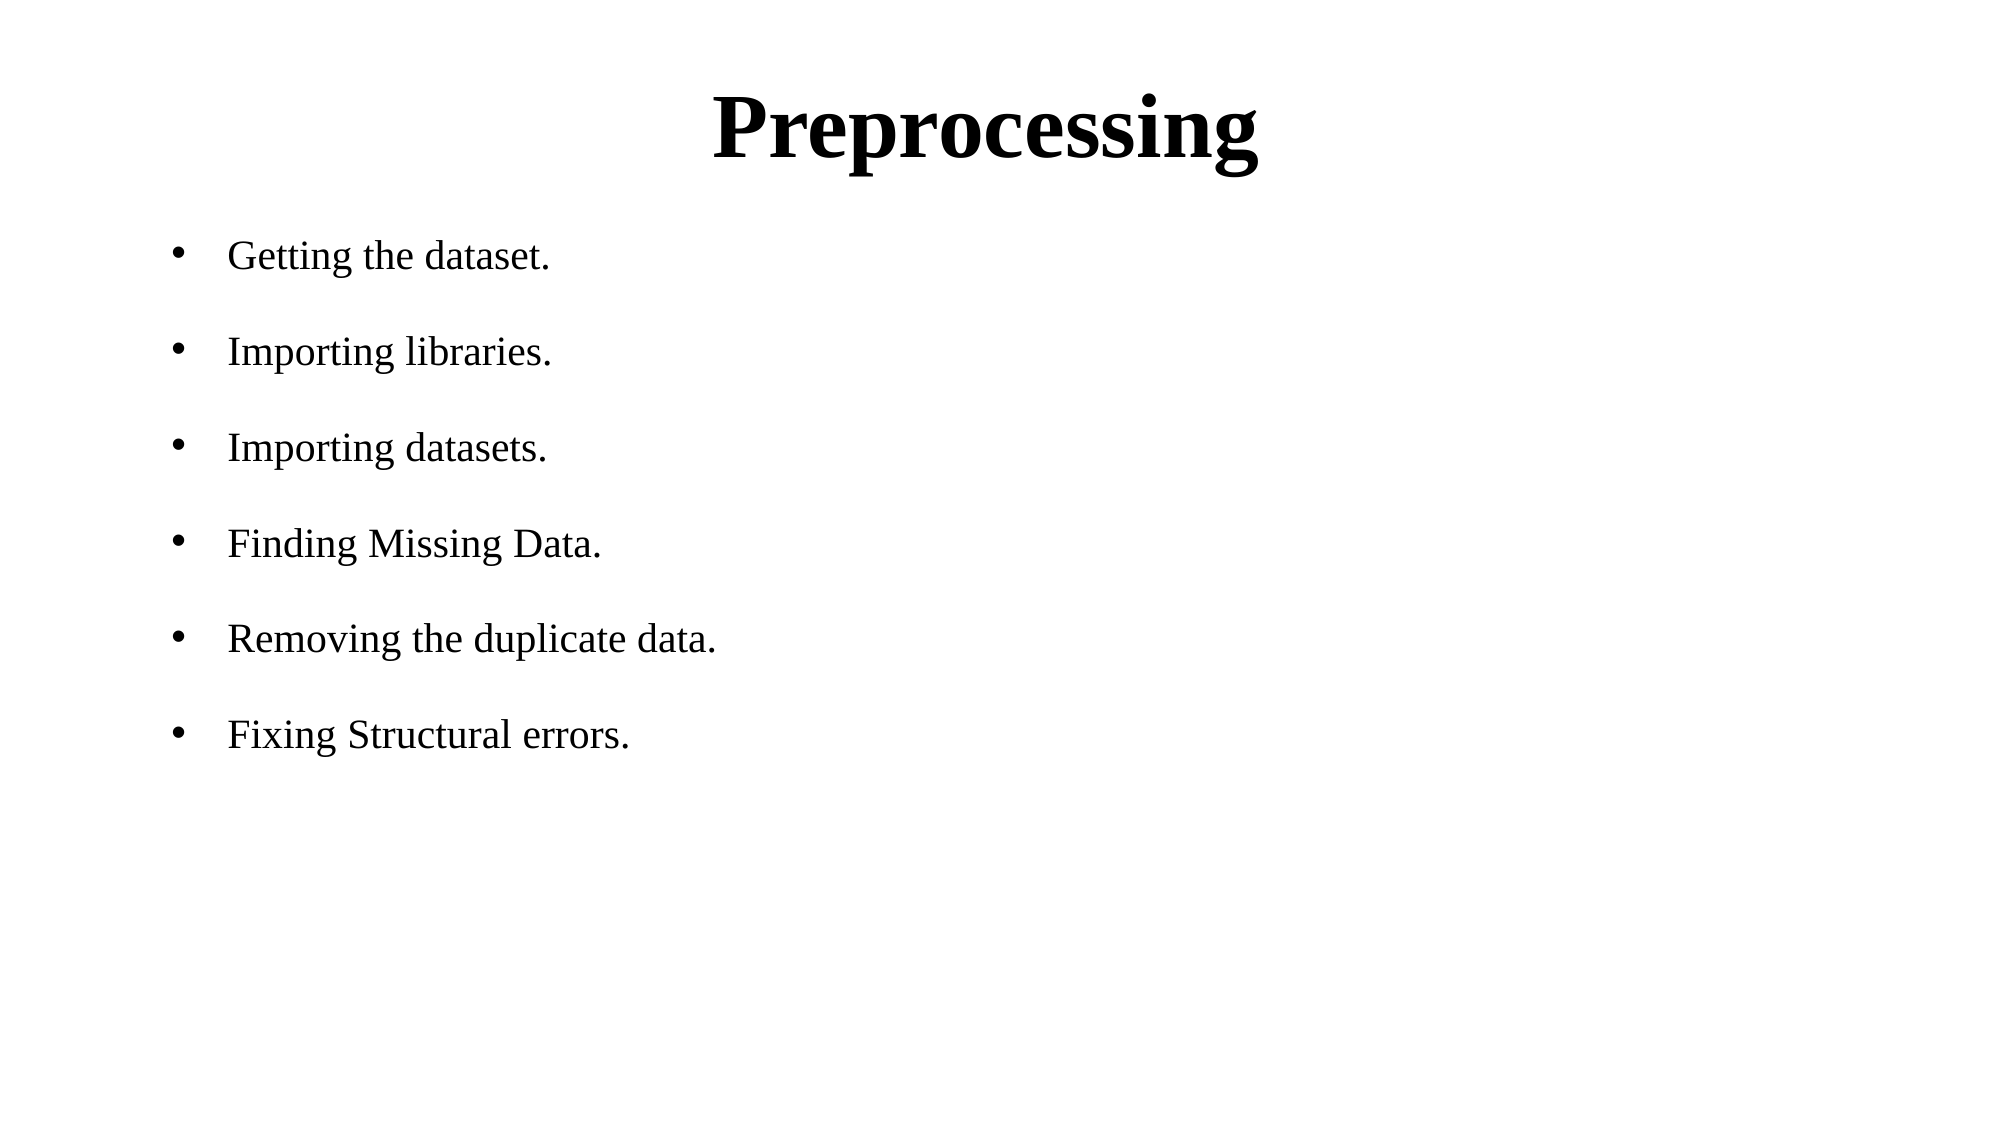

# Preprocessing
Getting the dataset.
Importing libraries.
Importing datasets.
Finding Missing Data.
Removing the duplicate data.
Fixing Structural errors.